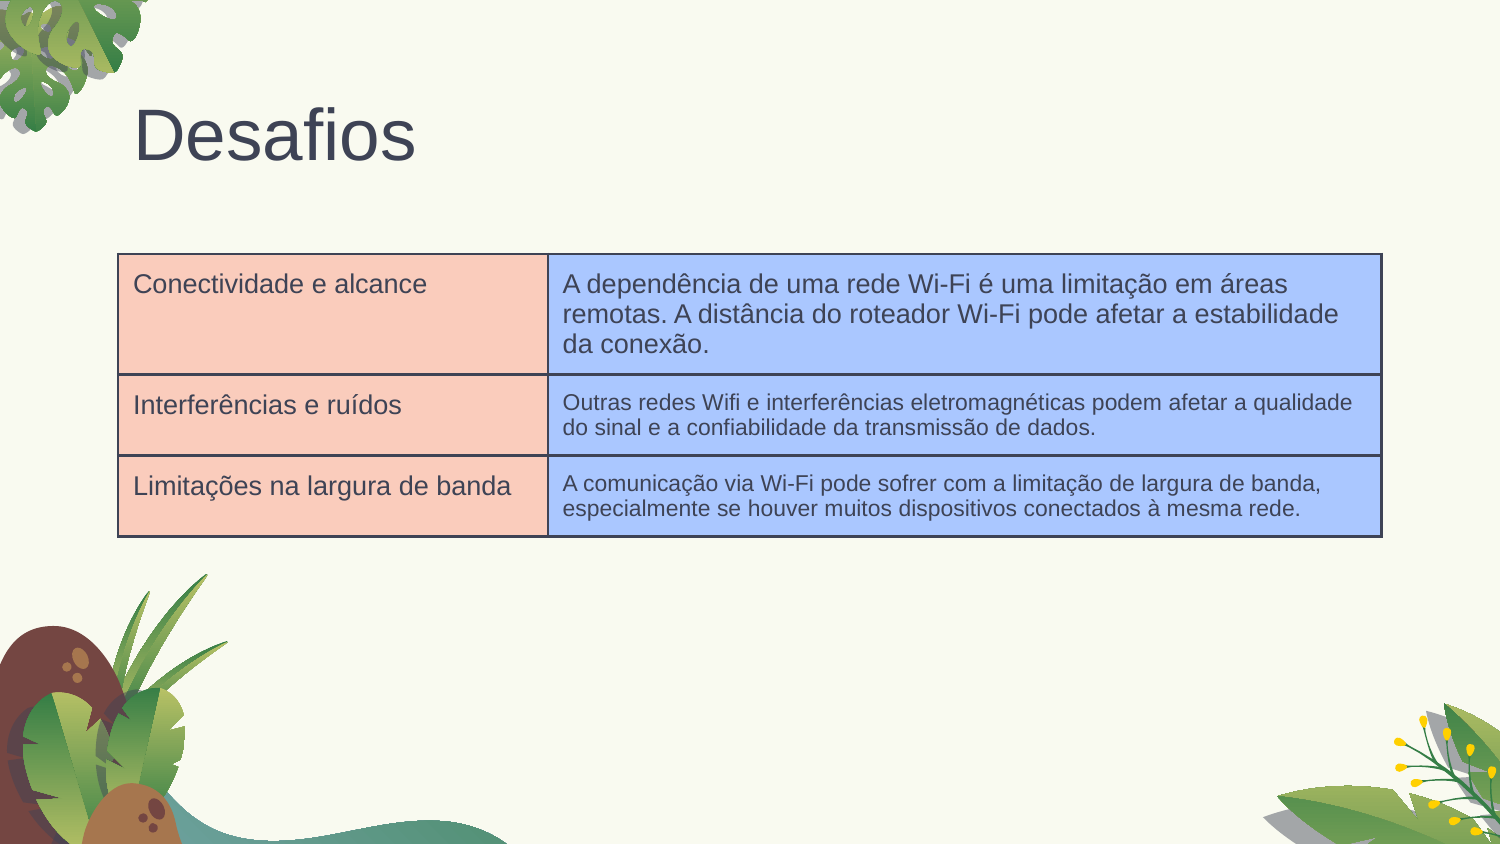

# Desafios

| Conectividade e alcance | A dependência de uma rede Wi-Fi é uma limitação em áreas remotas. A distância do roteador Wi-Fi pode afetar a estabilidade da conexão. |
| --- | --- |
| Interferências e ruídos | Outras redes Wifi e interferências eletromagnéticas podem afetar a qualidade do sinal e a confiabilidade da transmissão de dados. |
| Limitações na largura de banda | A comunicação via Wi-Fi pode sofrer com a limitação de largura de banda, especialmente se houver muitos dispositivos conectados à mesma rede. |